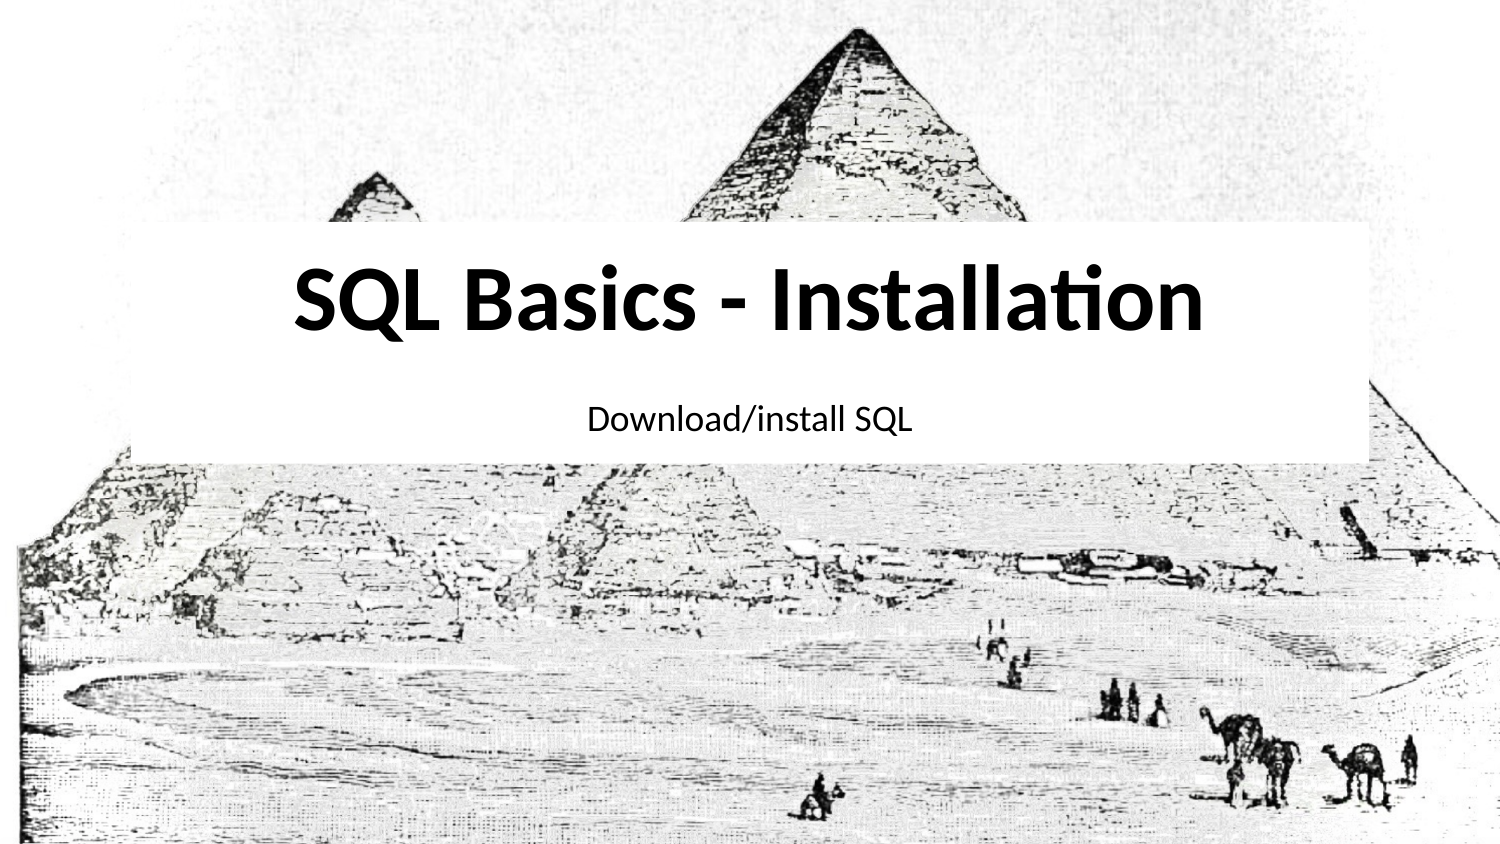

# SQL Basics - Installation Download/install SQL